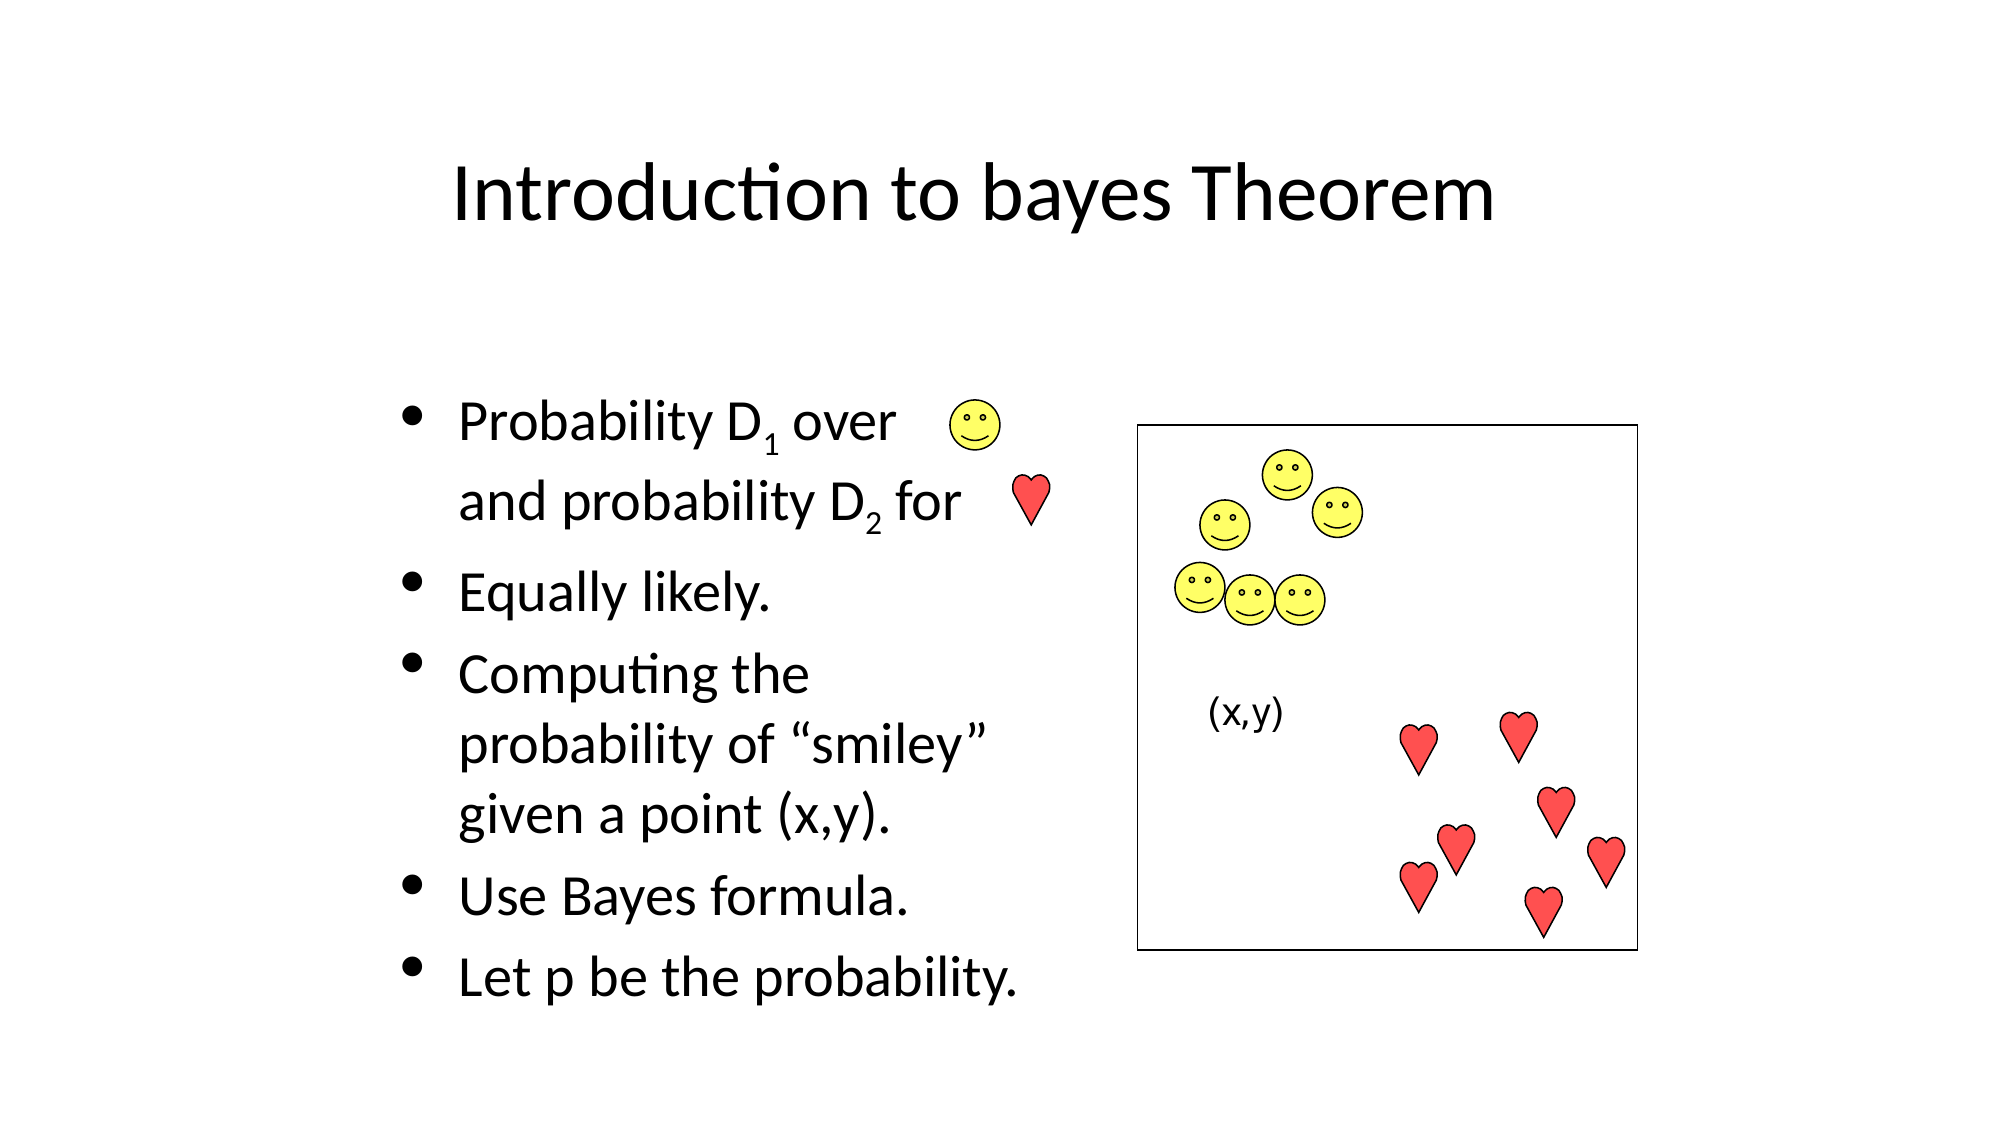

Introduction to bayes Theorem
Probability D1 over      and probability D2 for
Equally likely.
Computing the probability of “smiley” given a point (x,y).
Use Bayes formula.
Let p be the probability.

(x,y)